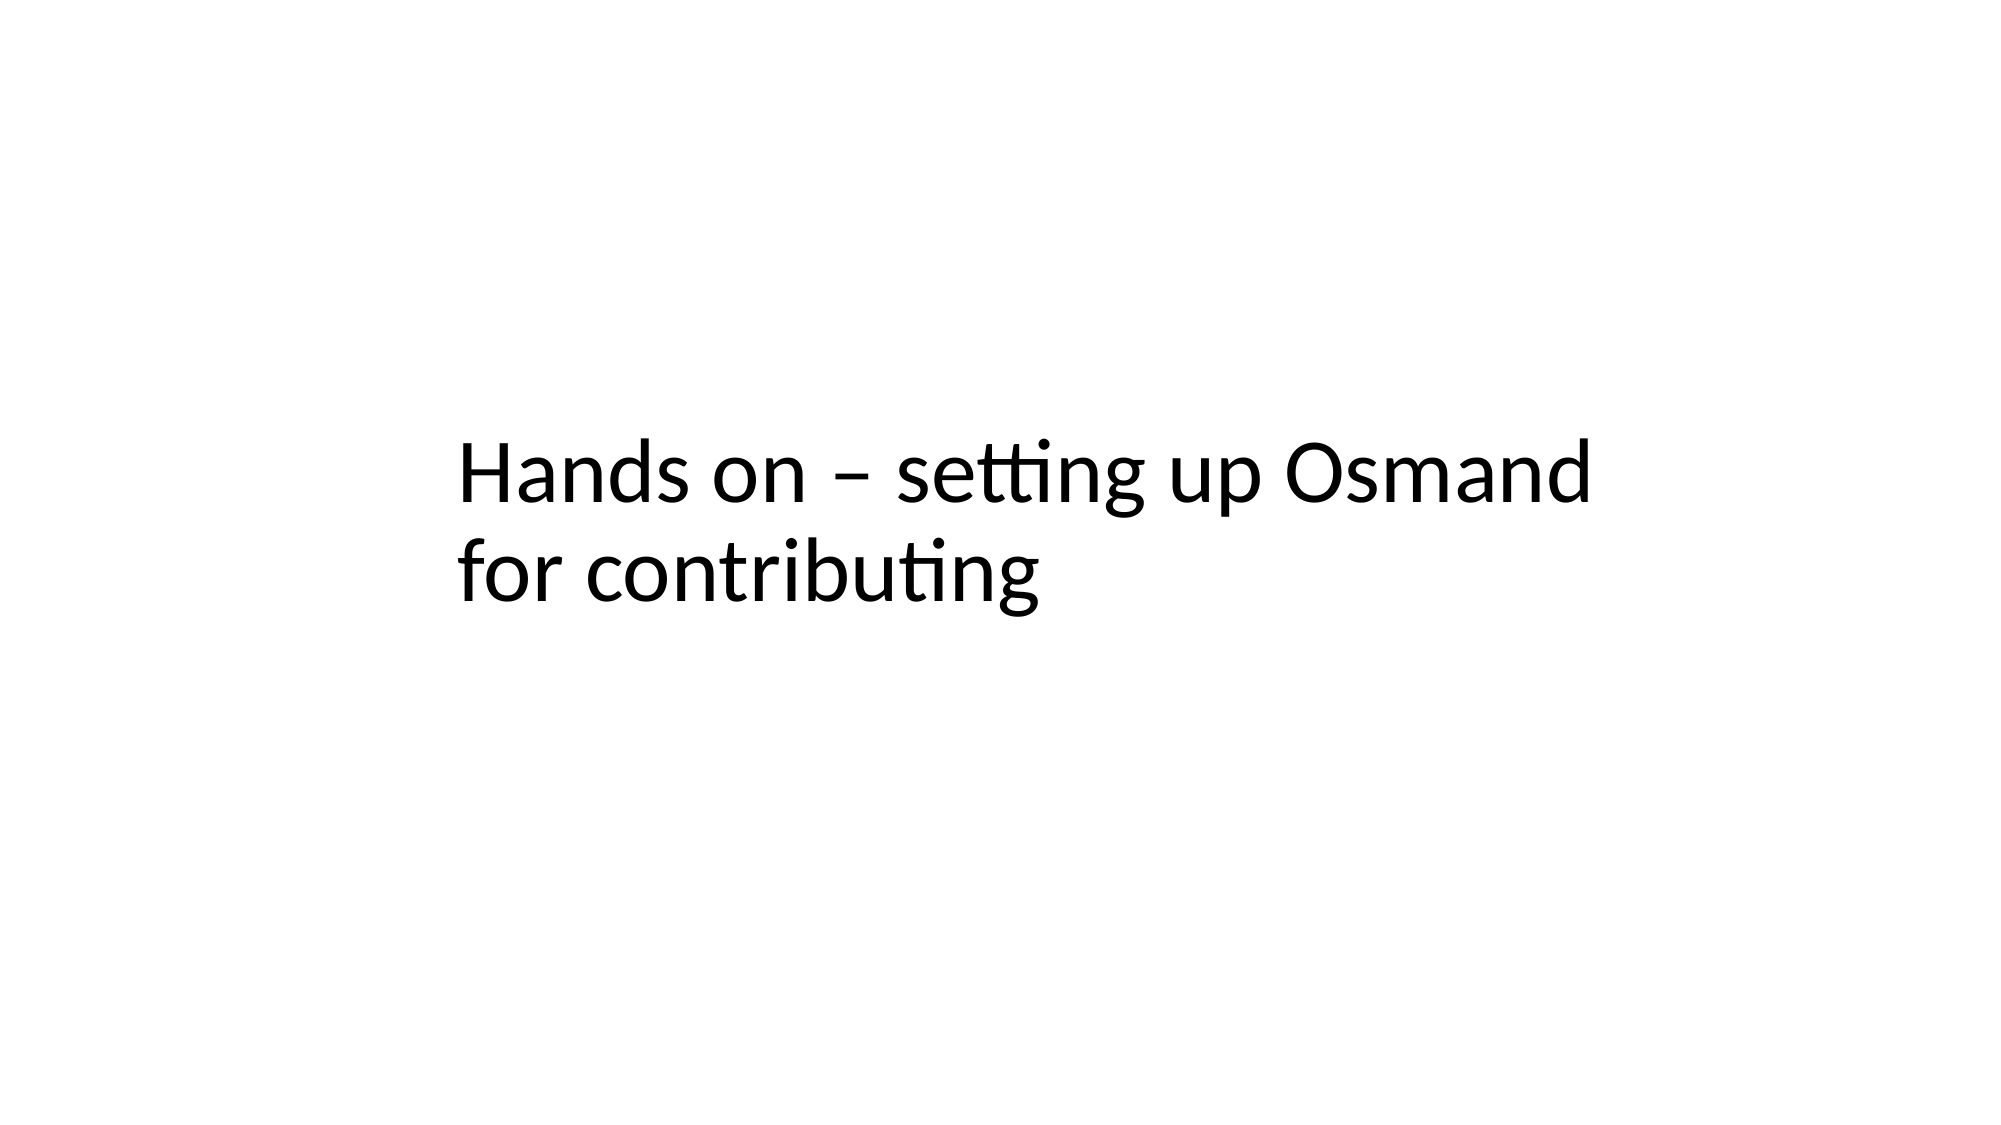

# Hands on – setting up Osmand for contributing